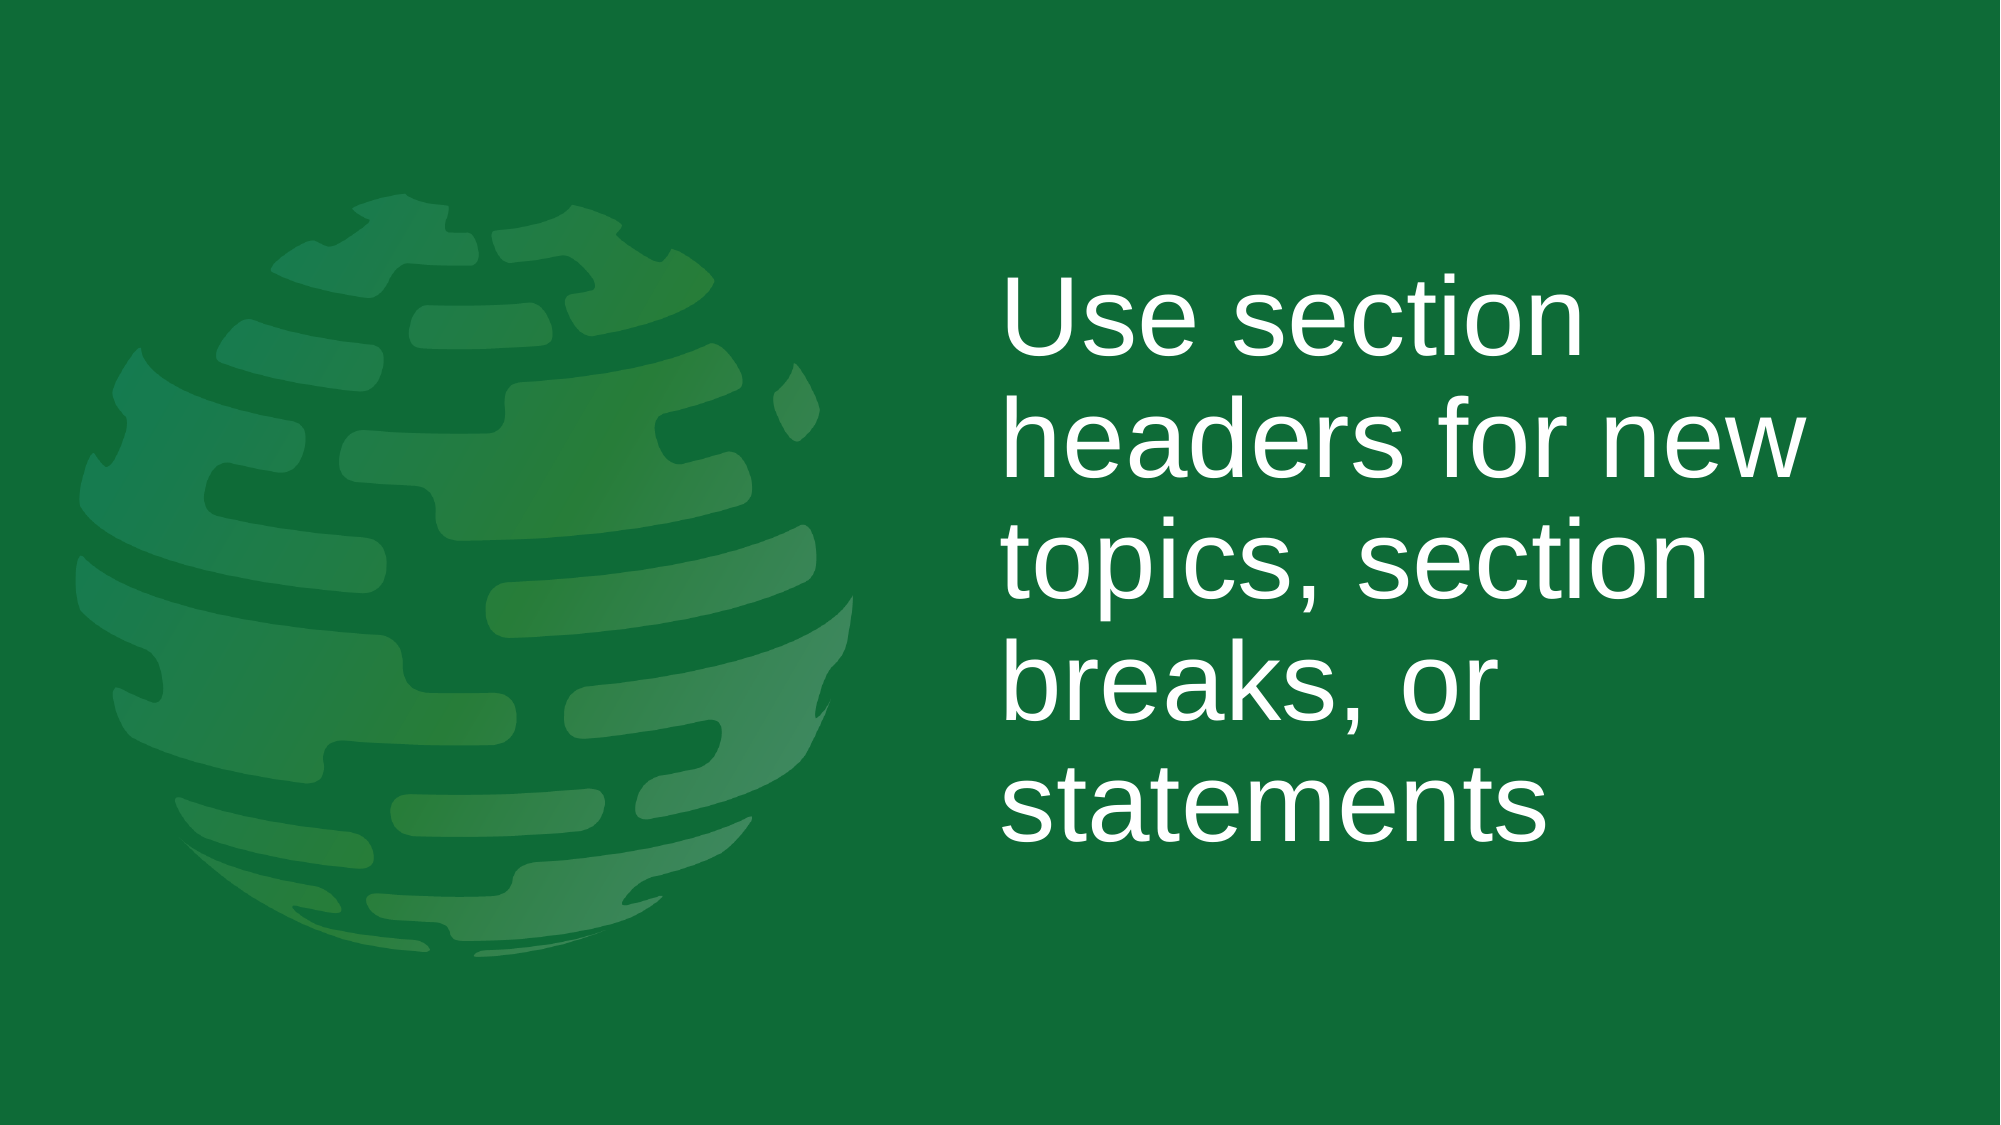

# Use section headers for new topics, section breaks, or statements